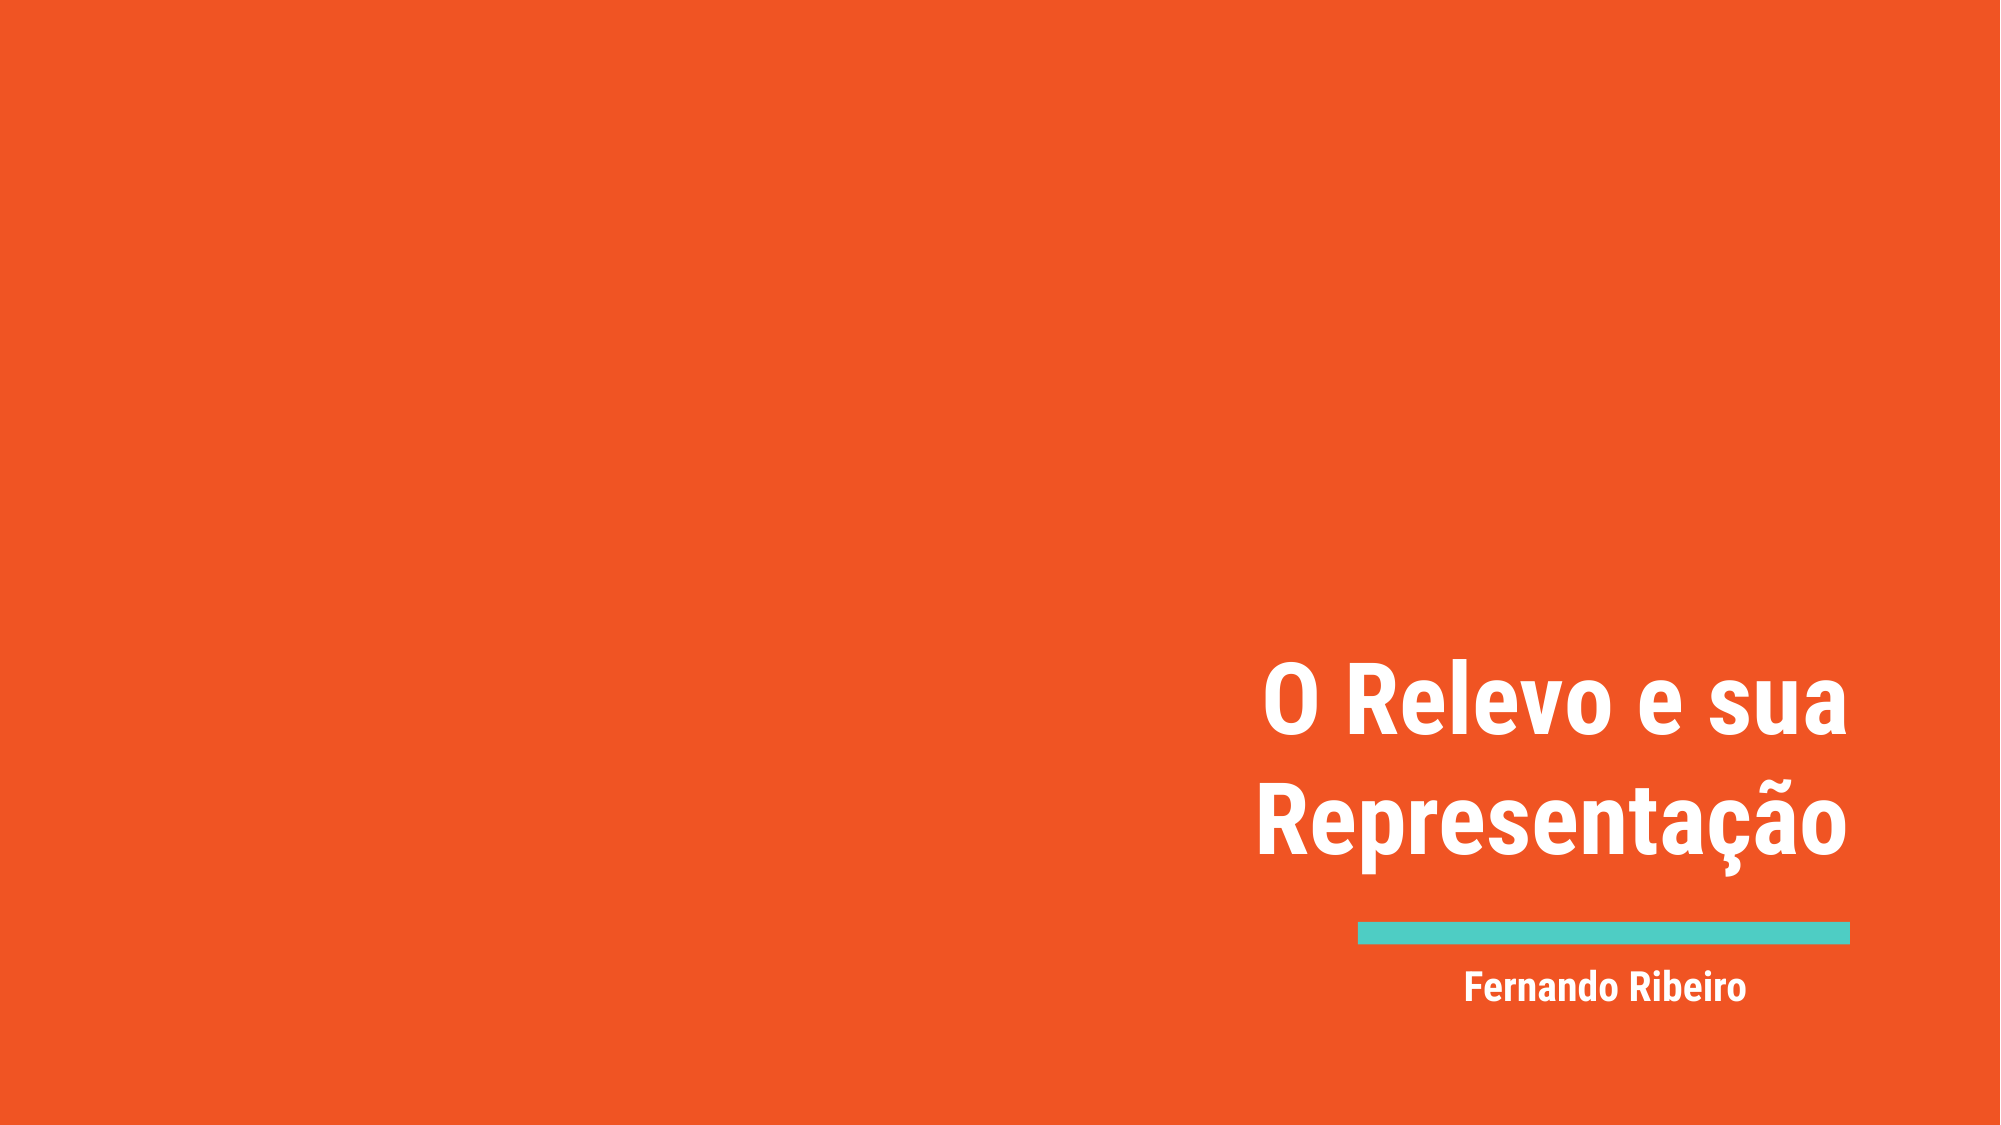

# O Relevo e sua Representação
Fernando Ribeiro